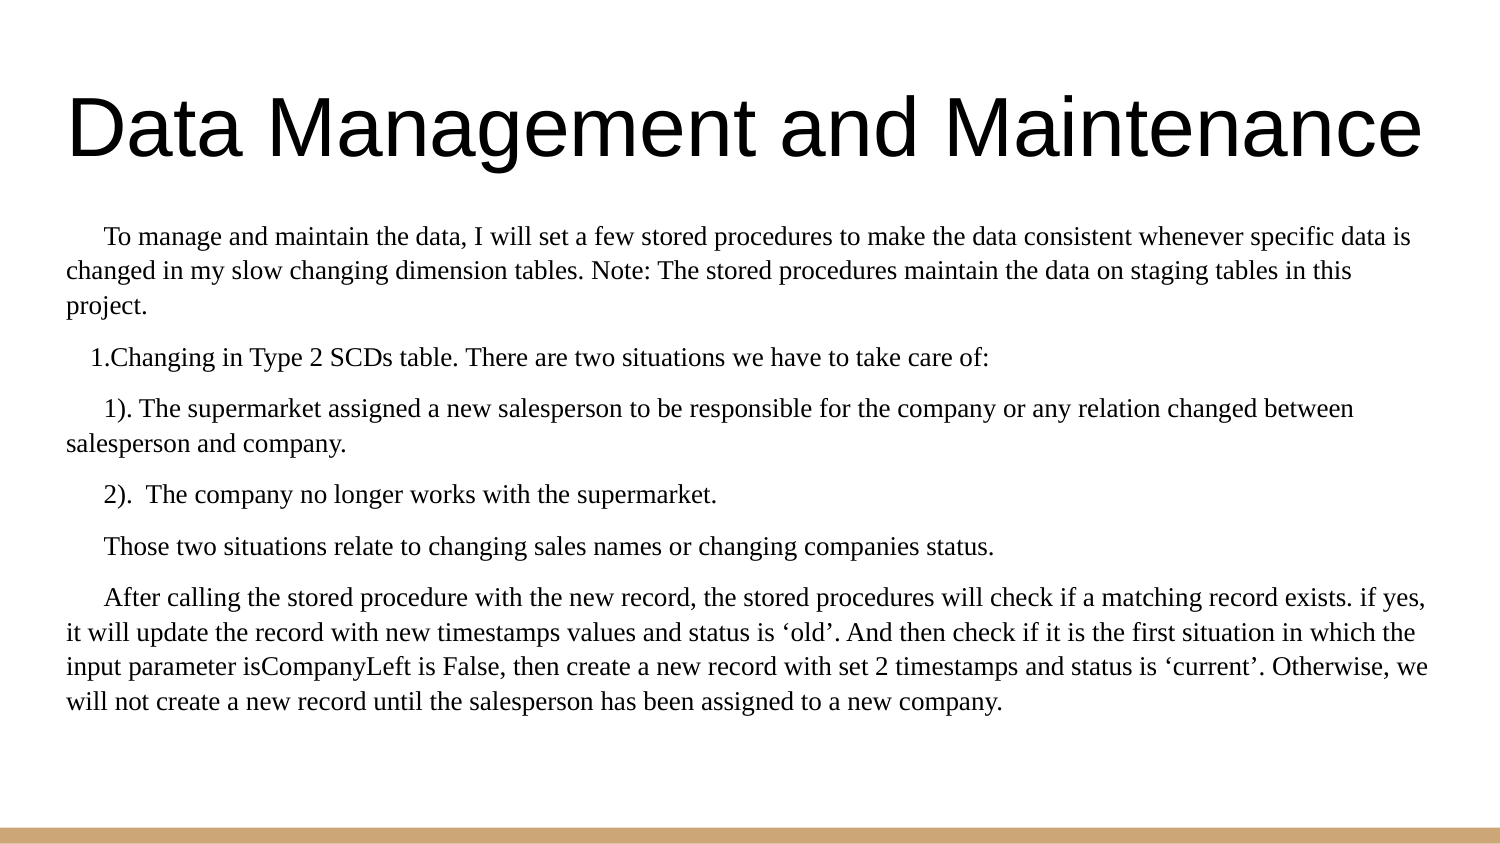

# Data Management and Maintenance
To manage and maintain the data, I will set a few stored procedures to make the data consistent whenever specific data is changed in my slow changing dimension tables. Note: The stored procedures maintain the data on staging tables in this project.
Changing in Type 2 SCDs table. There are two situations we have to take care of:
1). The supermarket assigned a new salesperson to be responsible for the company or any relation changed between salesperson and company.
2).  The company no longer works with the supermarket.
Those two situations relate to changing sales names or changing companies status.
After calling the stored procedure with the new record, the stored procedures will check if a matching record exists. if yes, it will update the record with new timestamps values and status is ‘old’. And then check if it is the first situation in which the input parameter isCompanyLeft is False, then create a new record with set 2 timestamps and status is ‘current’. Otherwise, we will not create a new record until the salesperson has been assigned to a new company.